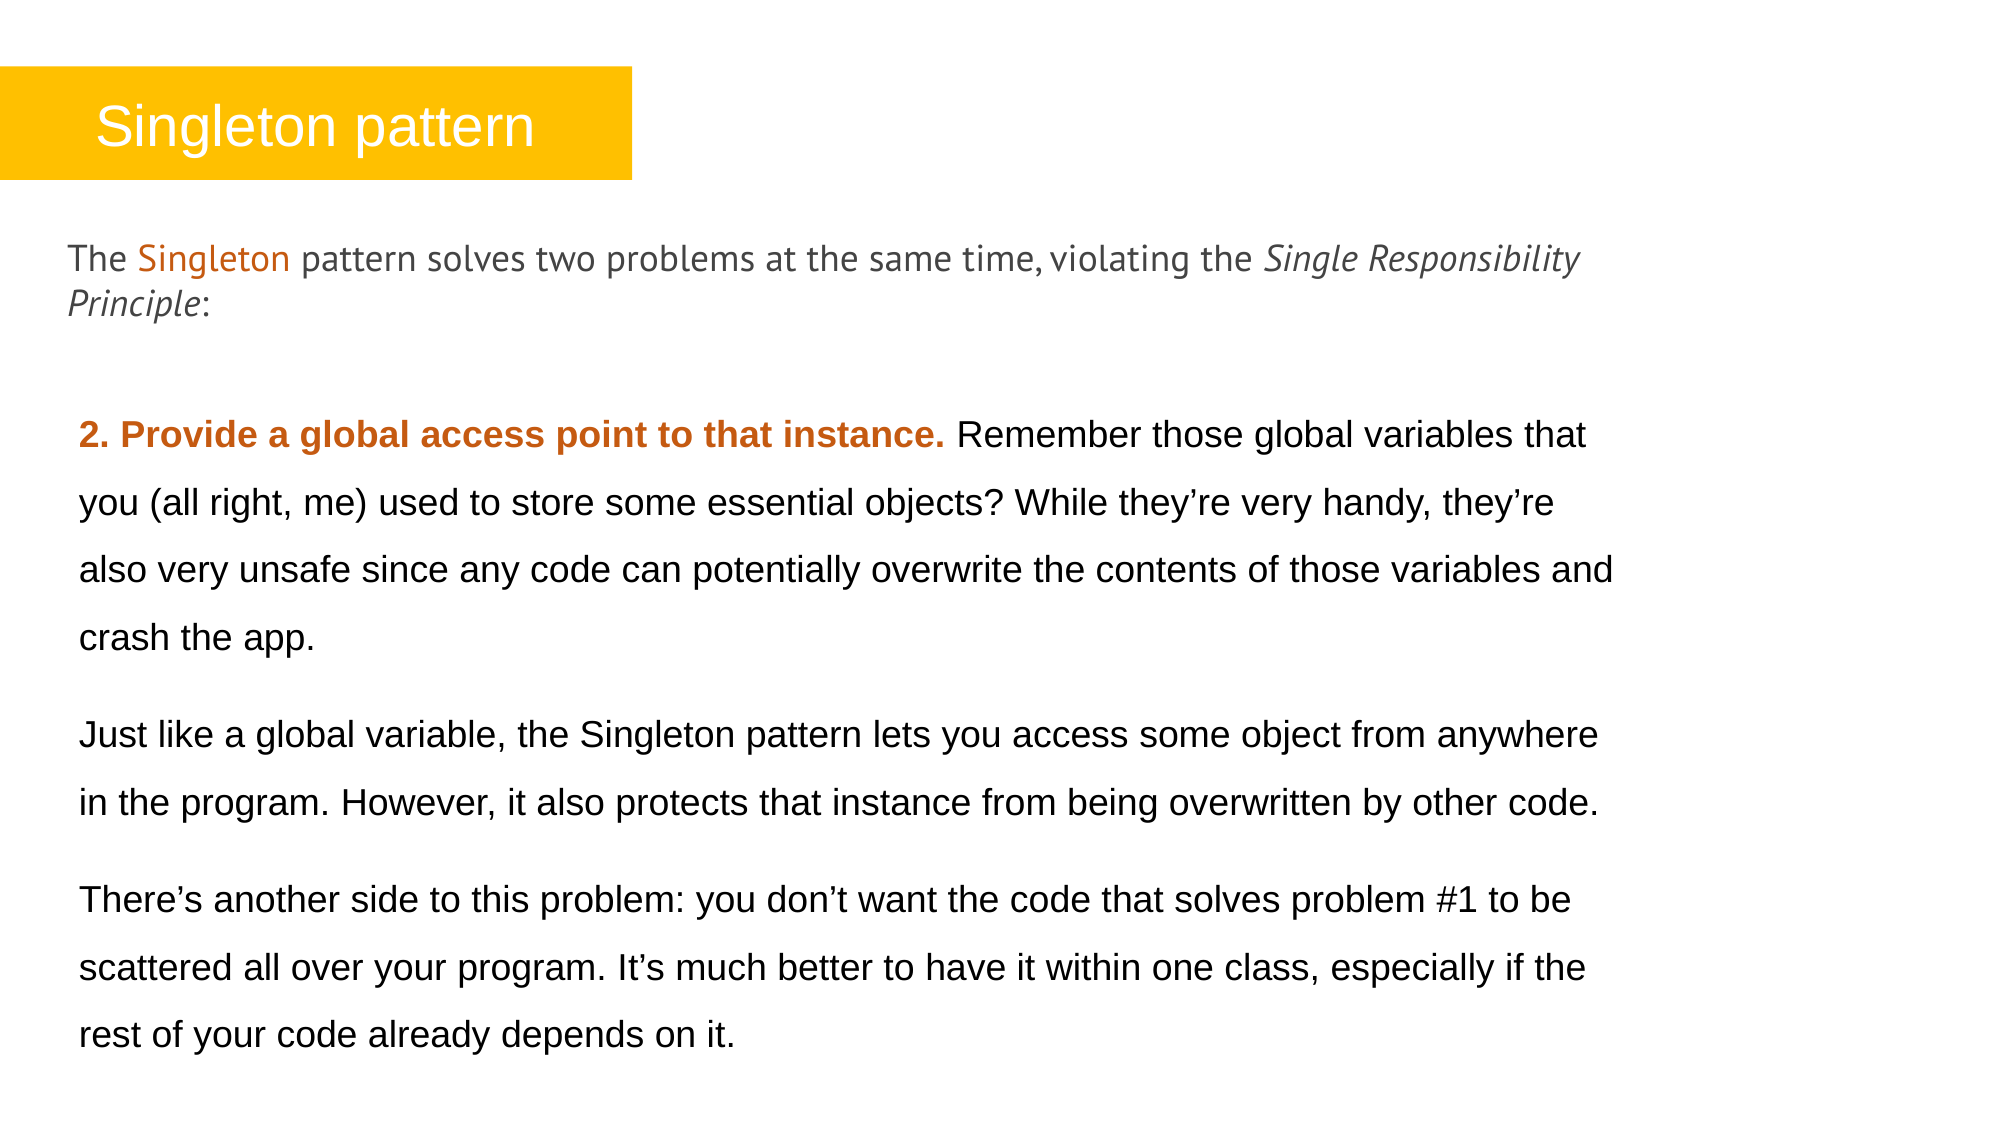

Singleton pattern
The Singleton pattern solves two problems at the same time, violating the Single Responsibility Principle:

2. Provide a global access point to that instance. Remember those global variables that you (all right, me) used to store some essential objects? While they’re very handy, they’re also very unsafe since any code can potentially overwrite the contents of those variables and crash the app.

Just like a global variable, the Singleton pattern lets you access some object from anywhere in the program. However, it also protects that instance from being overwritten by other code.

There’s another side to this problem: you don’t want the code that solves problem #1 to be scattered all over your program. It’s much better to have it within one class, especially if the rest of your code already depends on it.